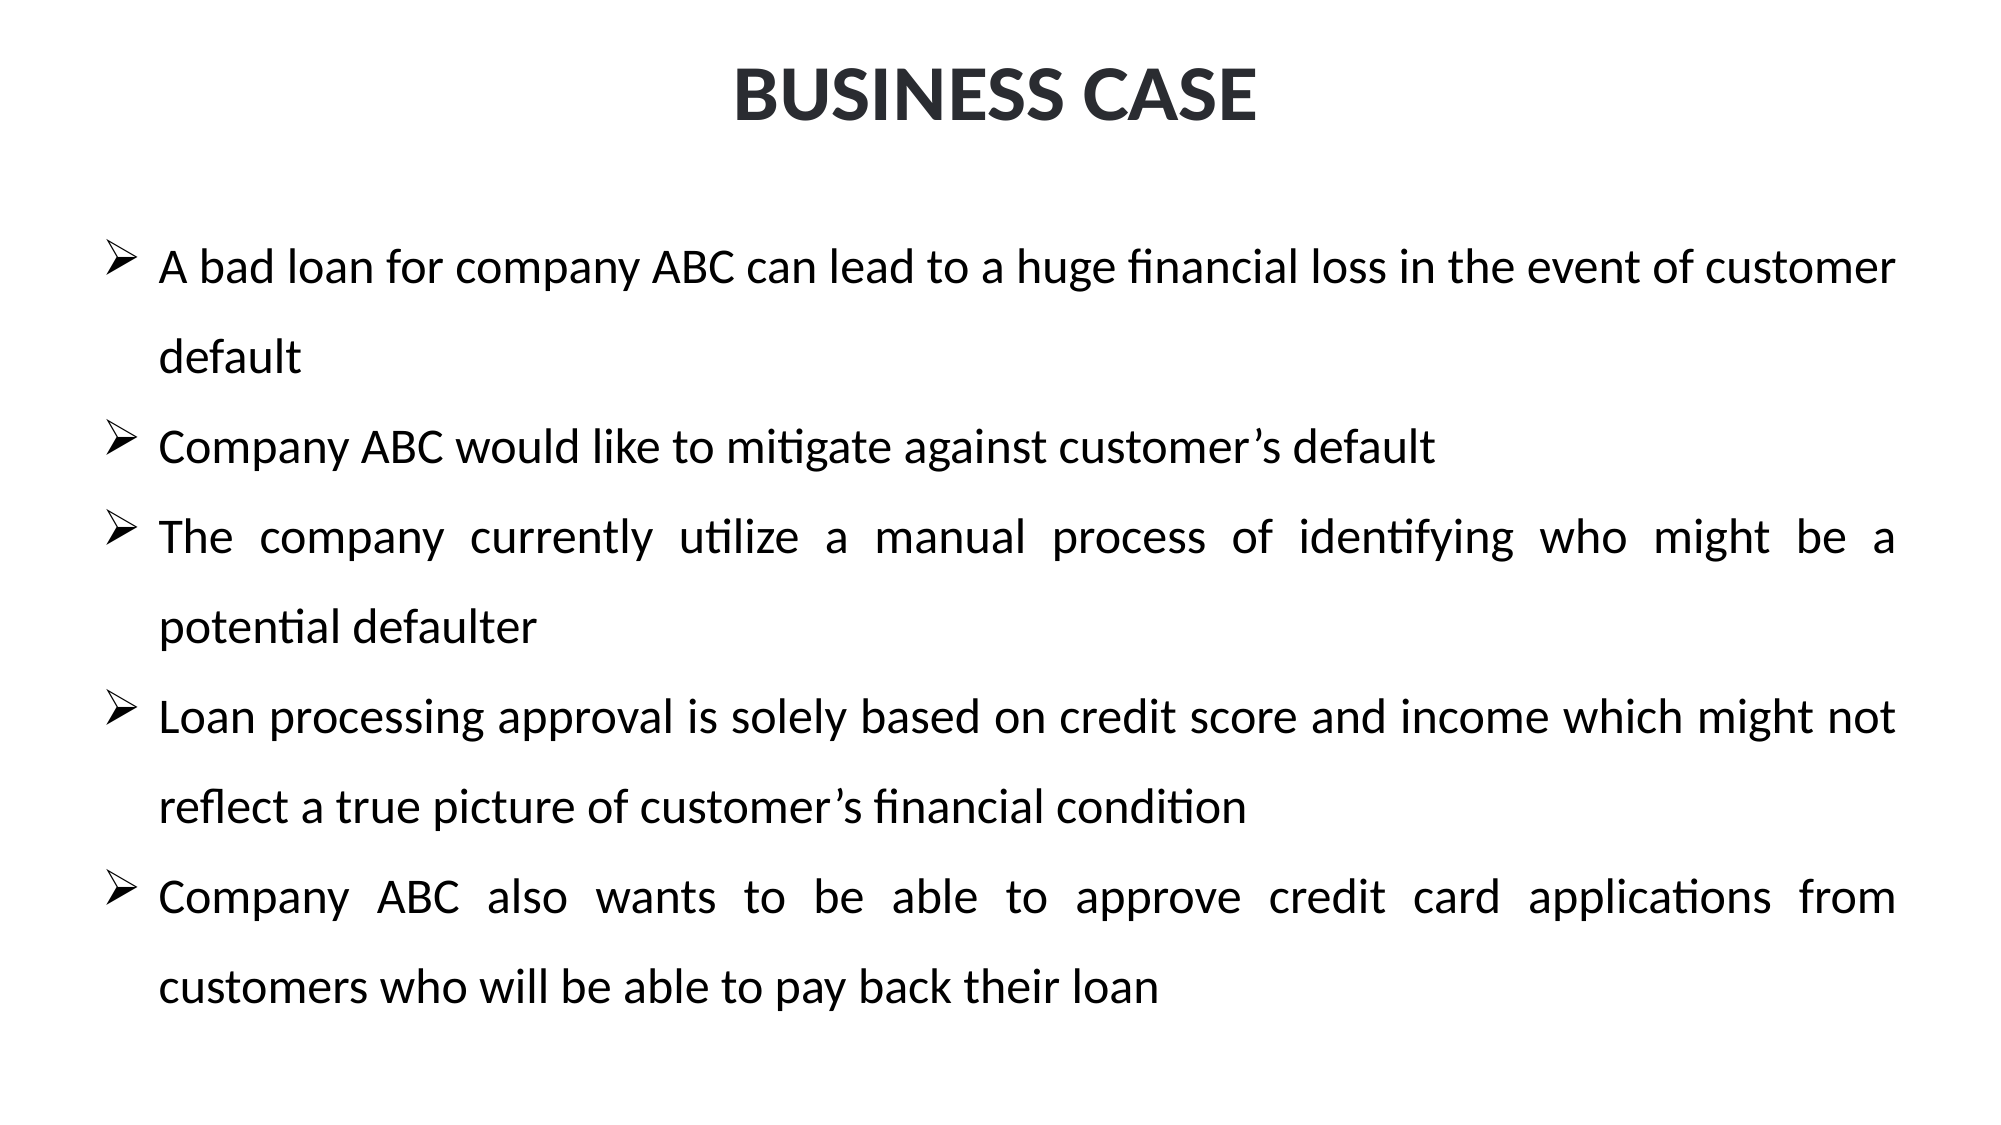

# BUSINESS CASE
A bad loan for company ABC can lead to a huge financial loss in the event of customer default
Company ABC would like to mitigate against customer’s default
The company currently utilize a manual process of identifying who might be a potential defaulter
Loan processing approval is solely based on credit score and income which might not reflect a true picture of customer’s financial condition
Company ABC also wants to be able to approve credit card applications from customers who will be able to pay back their loan

WWW.YOURSITE.COM